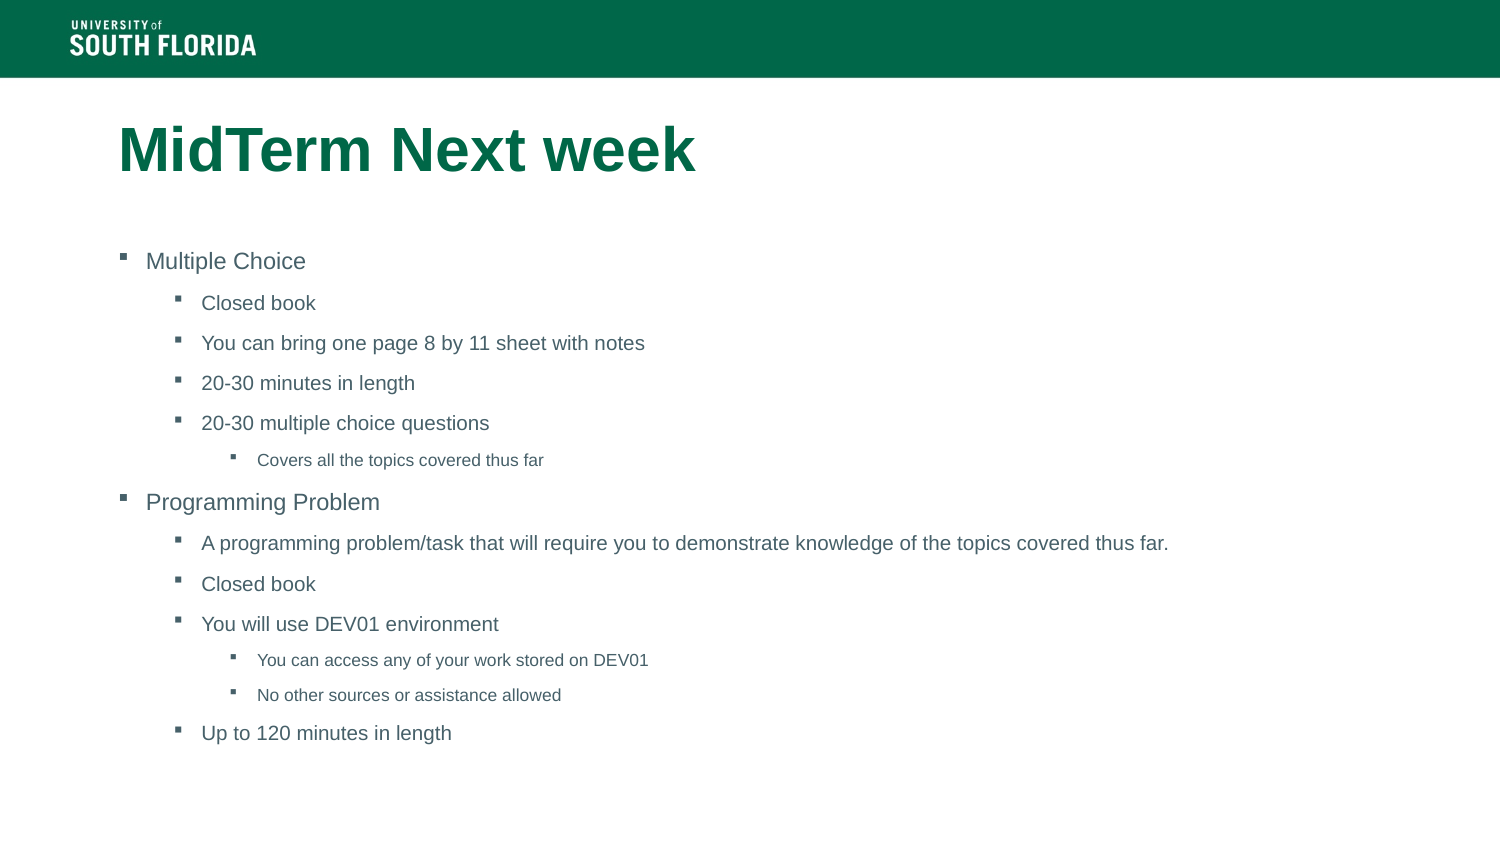

# MidTerm Next week
Multiple Choice
Closed book
You can bring one page 8 by 11 sheet with notes
20-30 minutes in length
20-30 multiple choice questions
Covers all the topics covered thus far
Programming Problem
A programming problem/task that will require you to demonstrate knowledge of the topics covered thus far.
Closed book
You will use DEV01 environment
You can access any of your work stored on DEV01
No other sources or assistance allowed
Up to 120 minutes in length